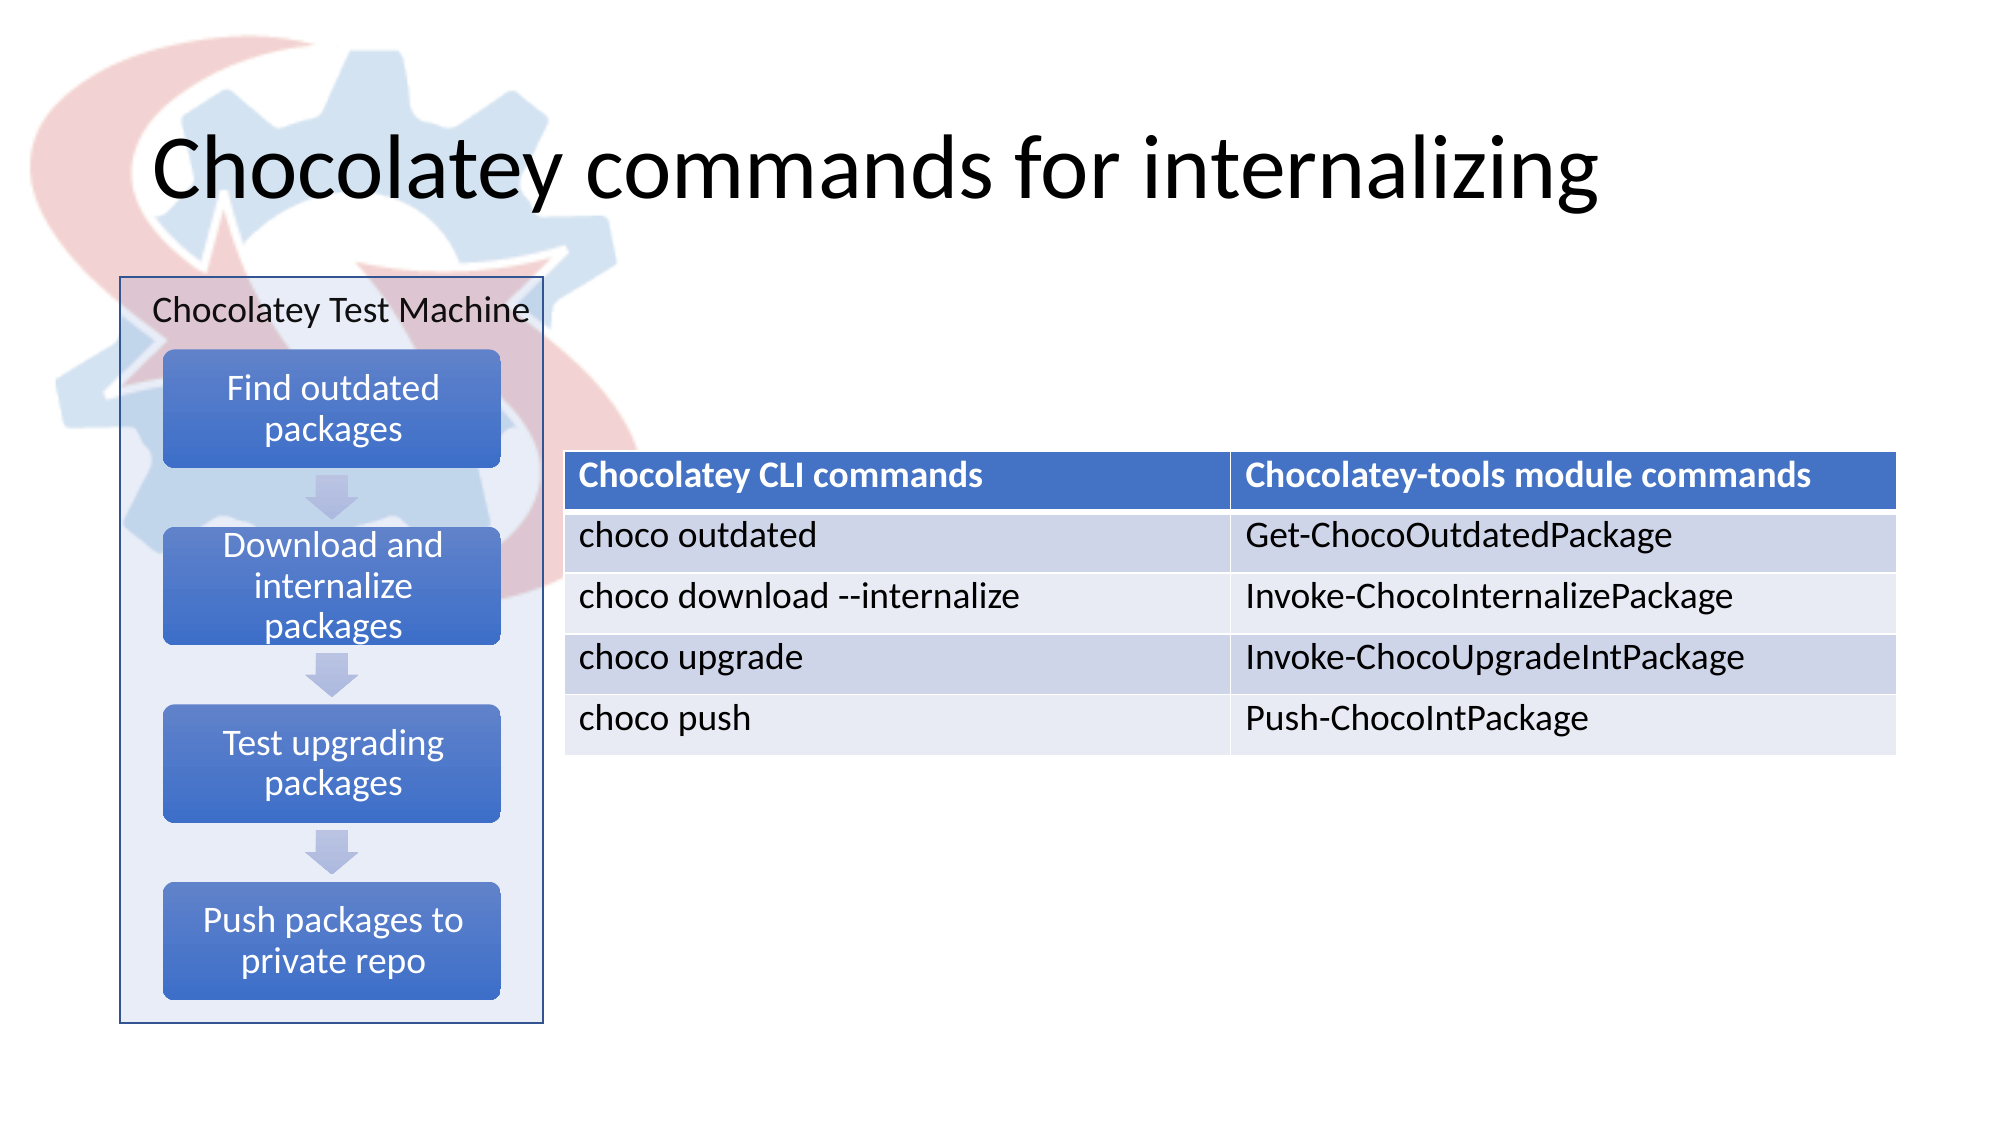

# Chocolatey commands for internalizing

Chocolatey Test Machine
Find outdated packages

Download and internalize packages

Test upgrading packages

Push packages to private repo
| Chocolatey CLI commands | Chocolatey-tools module commands |
| --- | --- |
| choco outdated | Get-ChocoOutdatedPackage |
| choco download --internalize | Invoke-ChocoInternalizePackage |
| choco upgrade | Invoke-ChocoUpgradeIntPackage |
| choco push | Push-ChocoIntPackage |